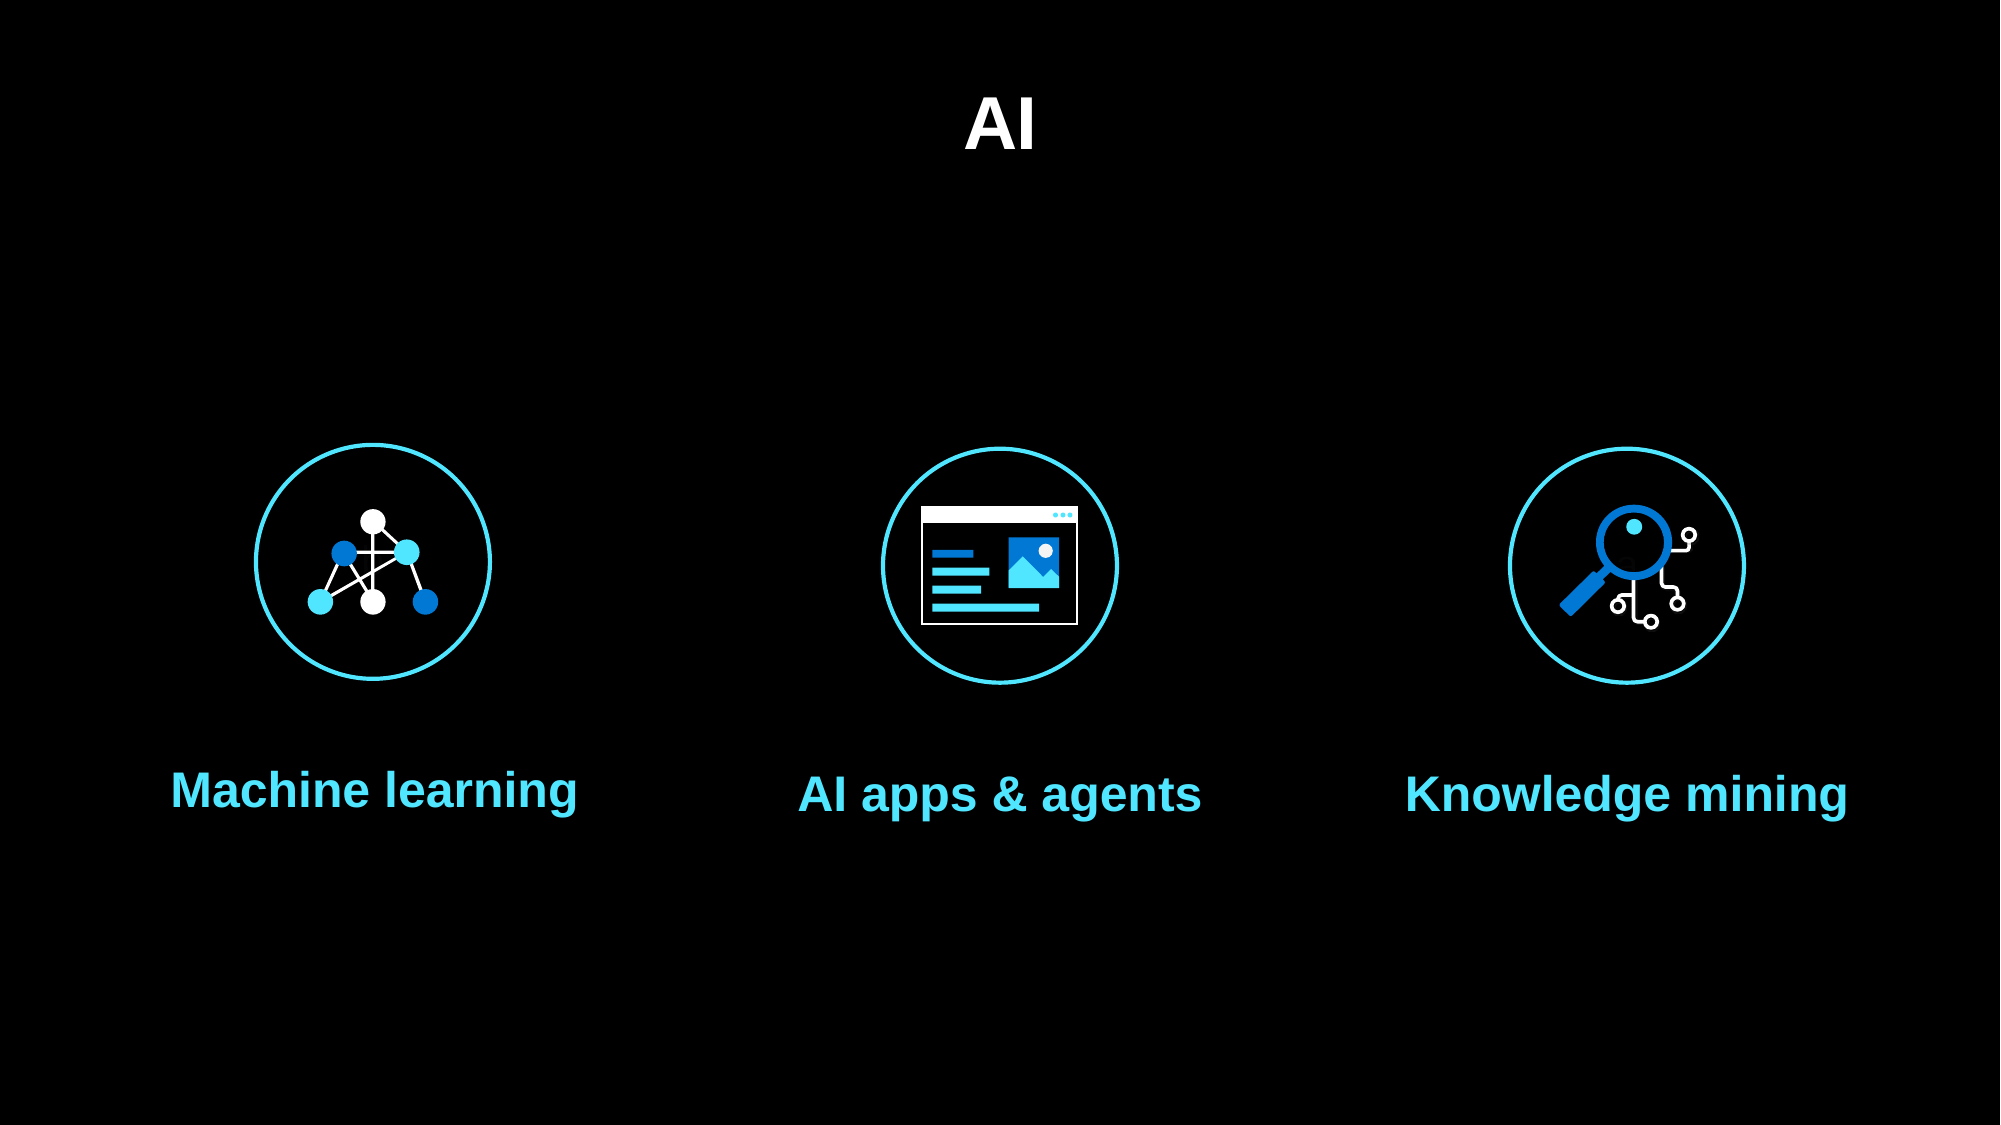

# AI
b

a

Machine learning
AI apps & agents
Knowledge mining